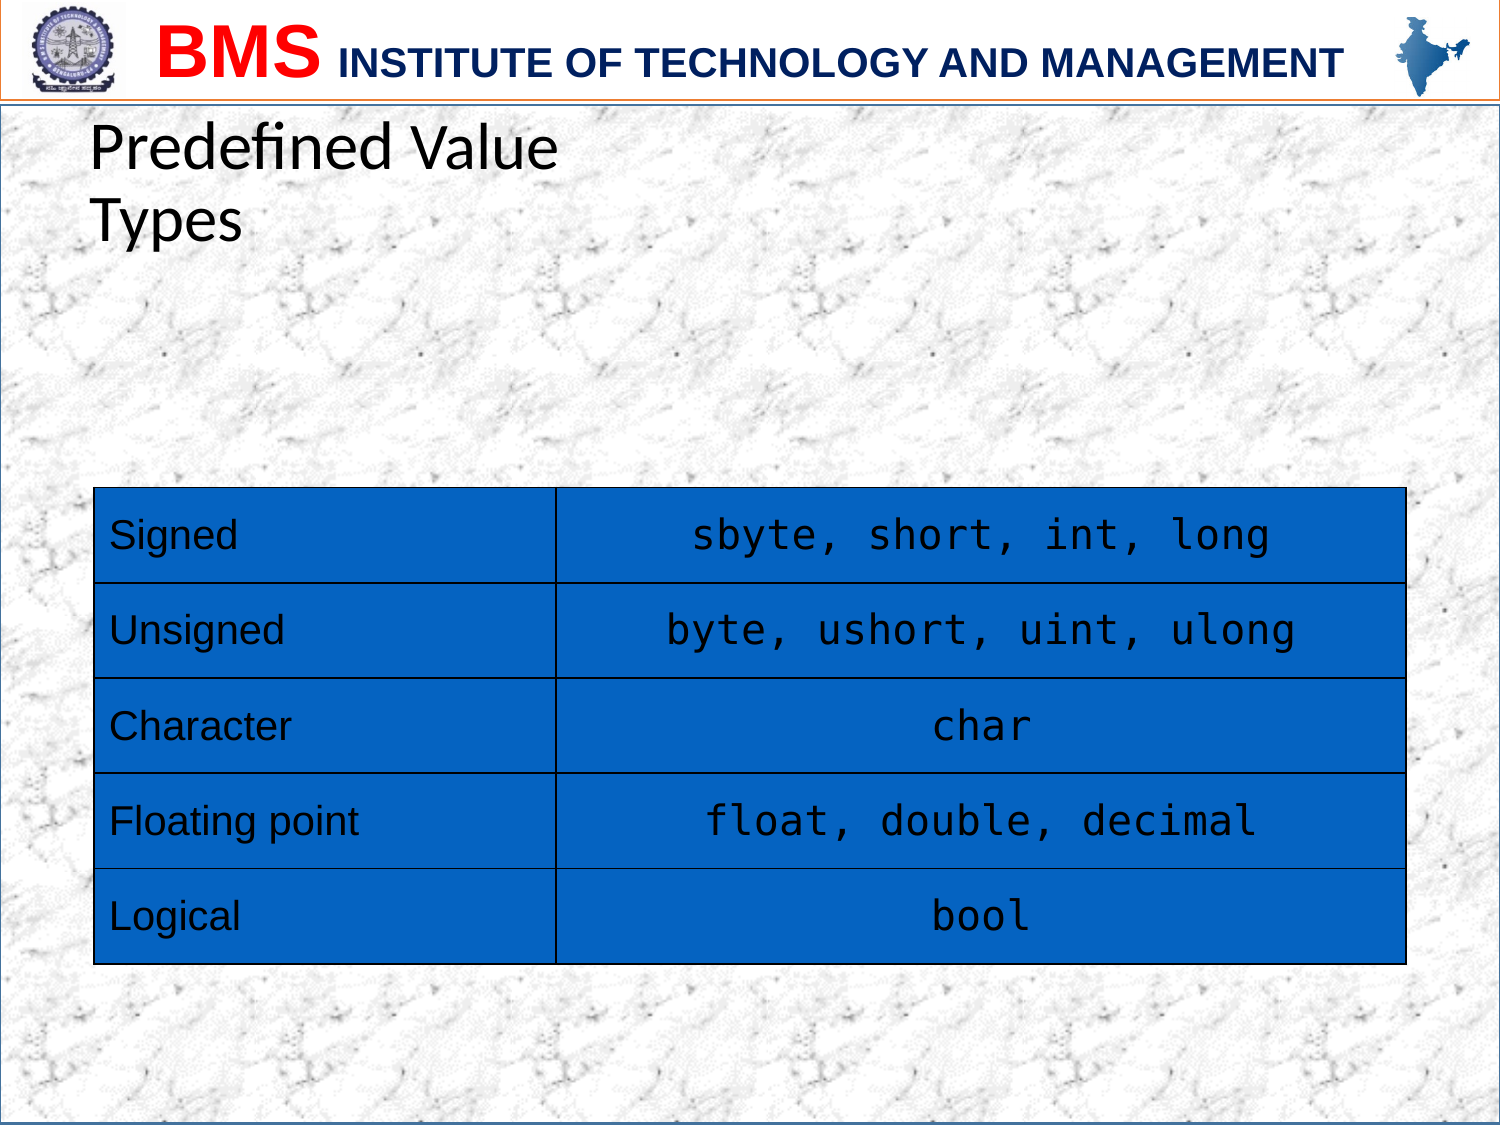

# Predefined Value Types
All are predefined structs
| Signed | sbyte, short, int, long |
| --- | --- |
| Unsigned | byte, ushort, uint, ulong |
| Character | char |
| Floating point | float, double, decimal |
| Logical | bool |